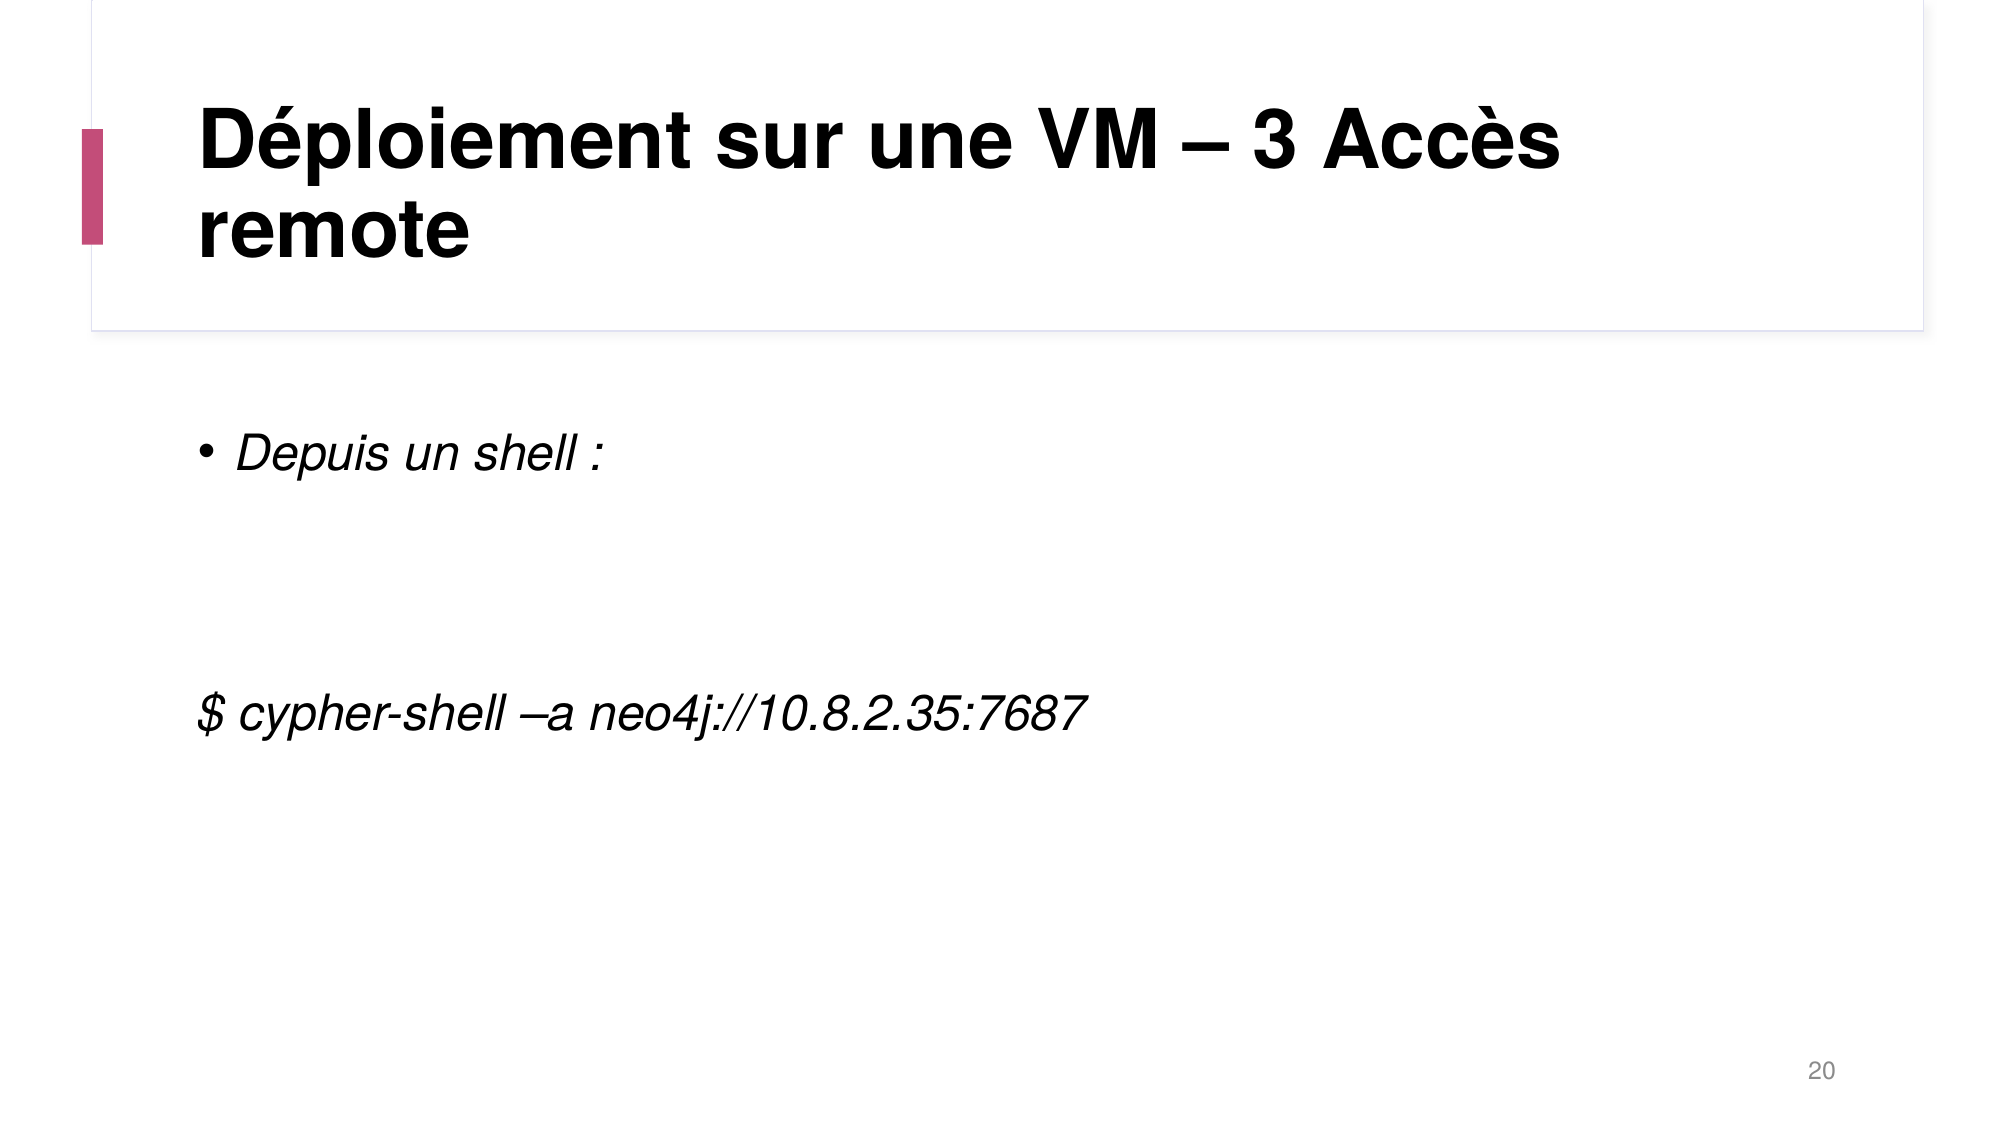

# Déploiement sur une VM – 3 Accès remote
Depuis un shell :

$ cypher-shell –a neo4j://10.8.2.35:7687
20